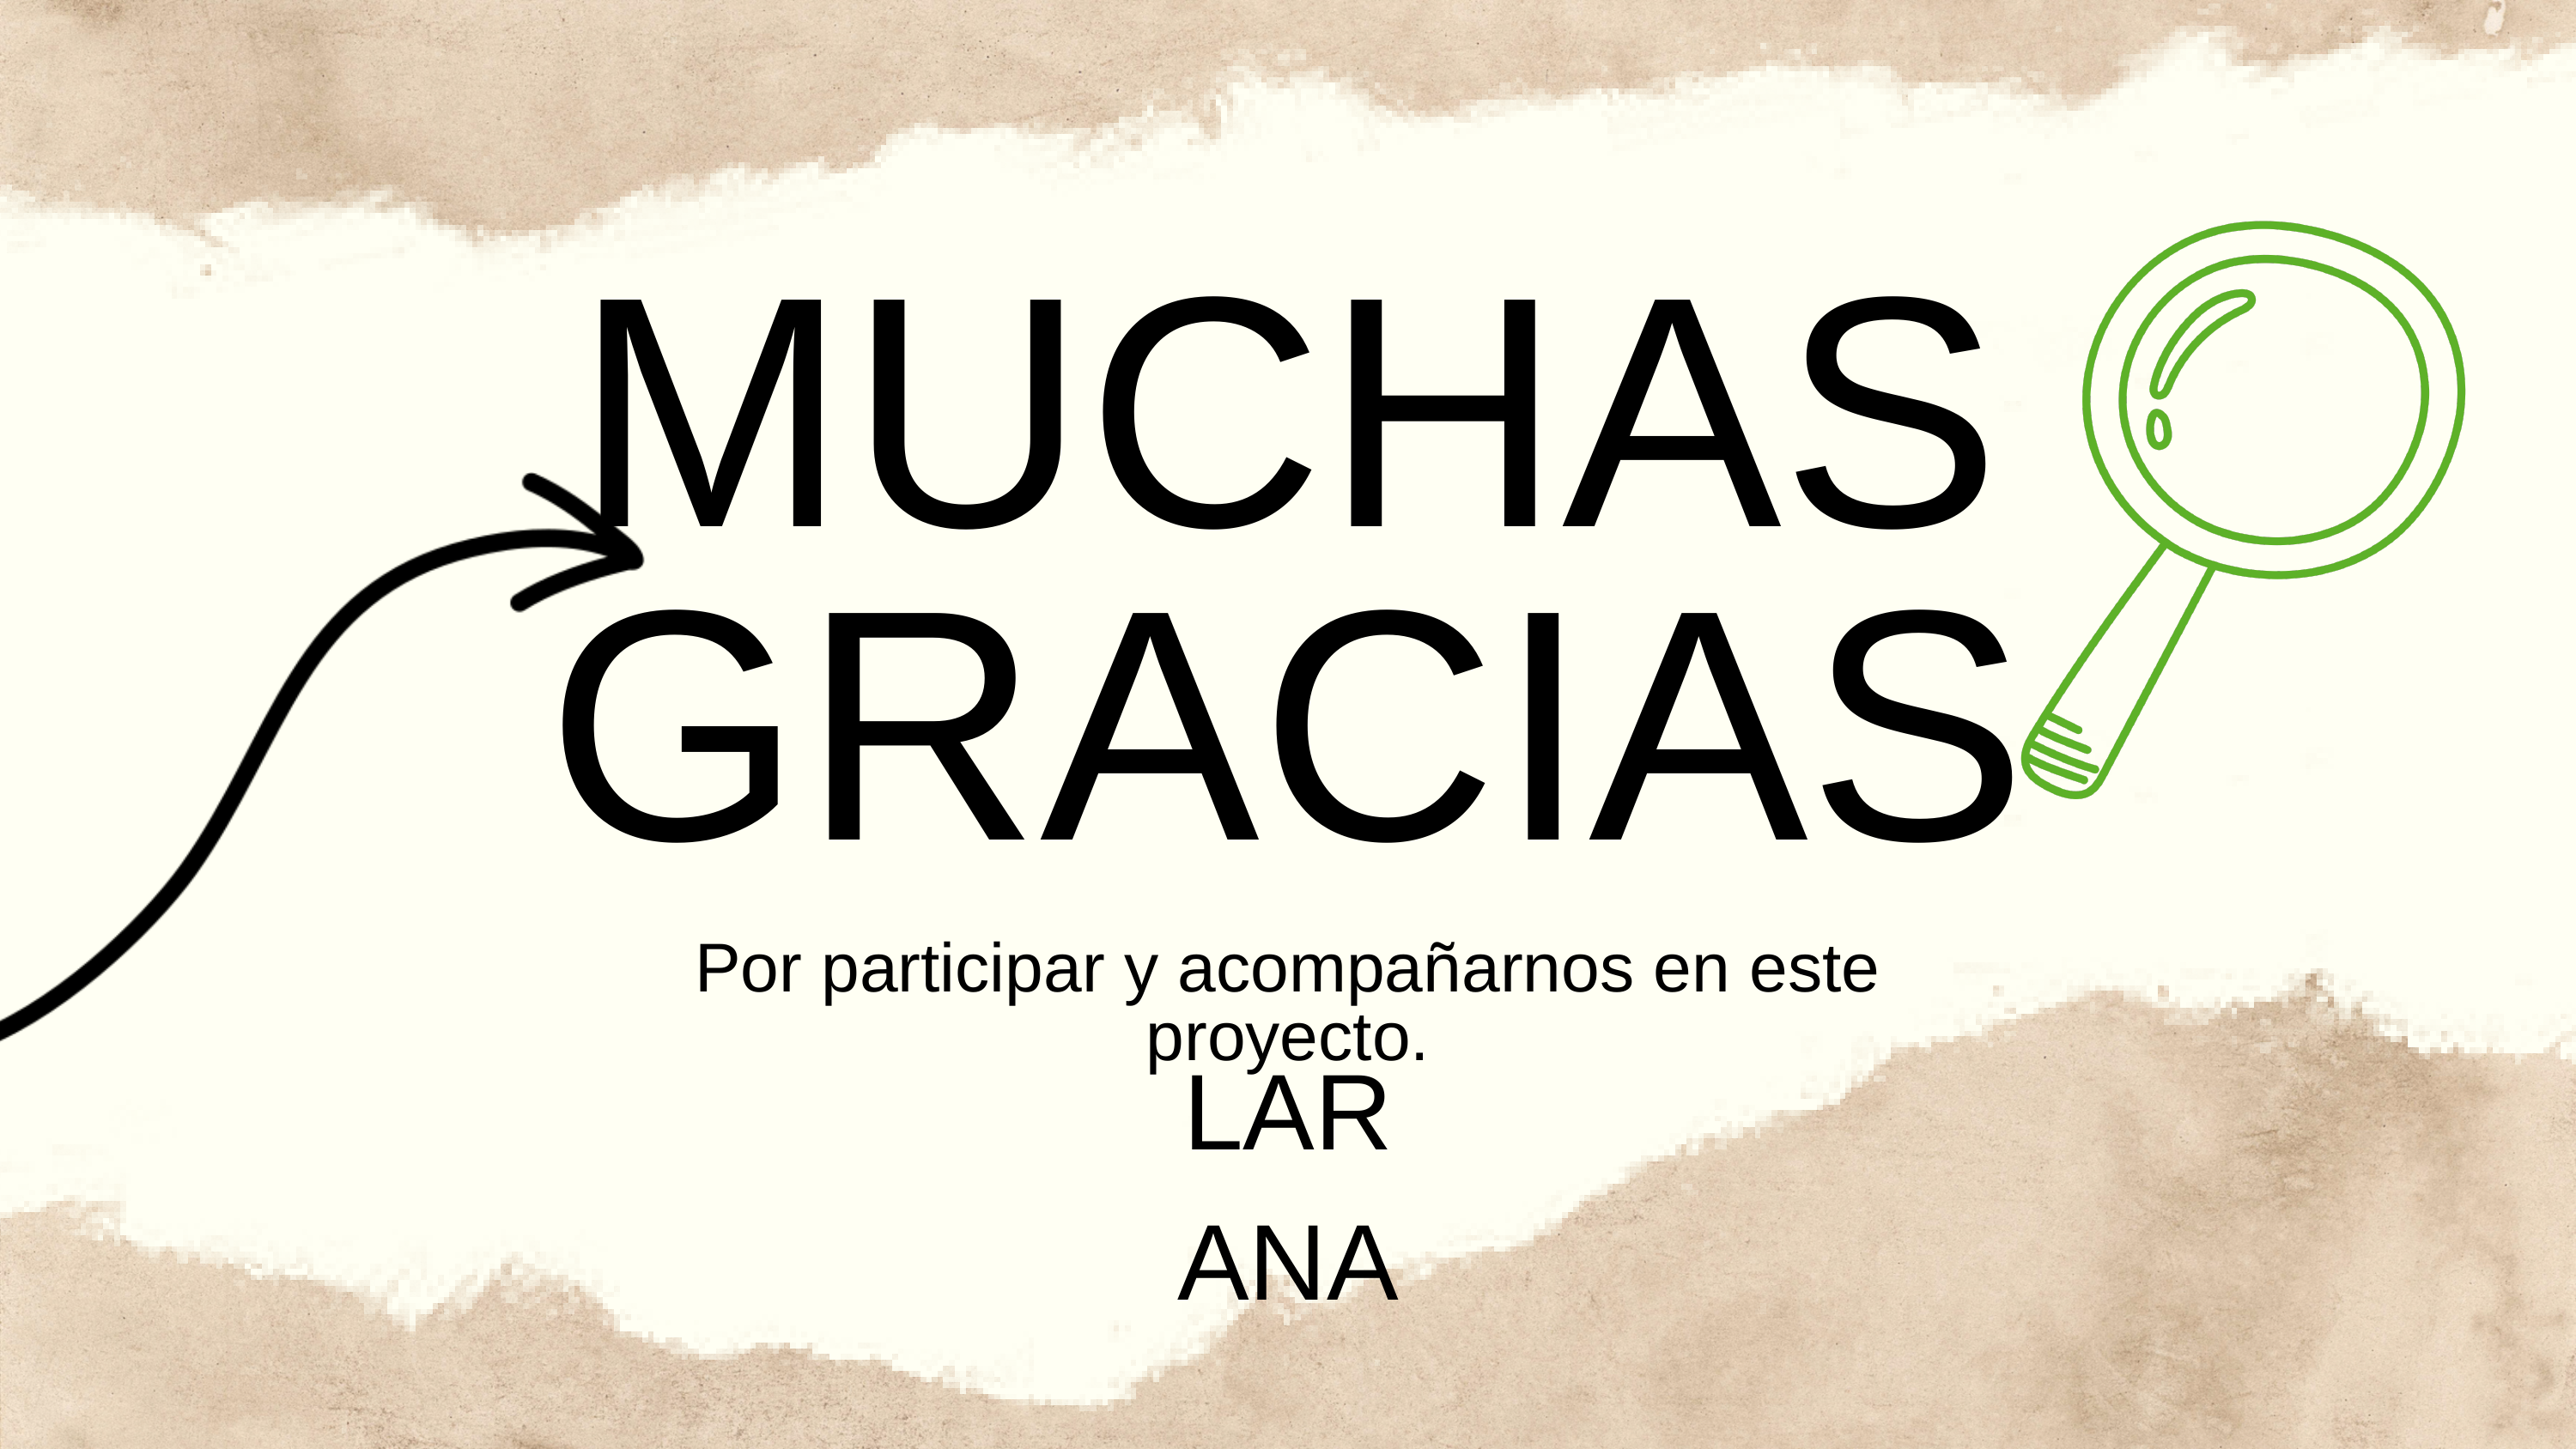

MUCHAS GRACIAS

Por participar y acompañarnos en este proyecto.
LARANA